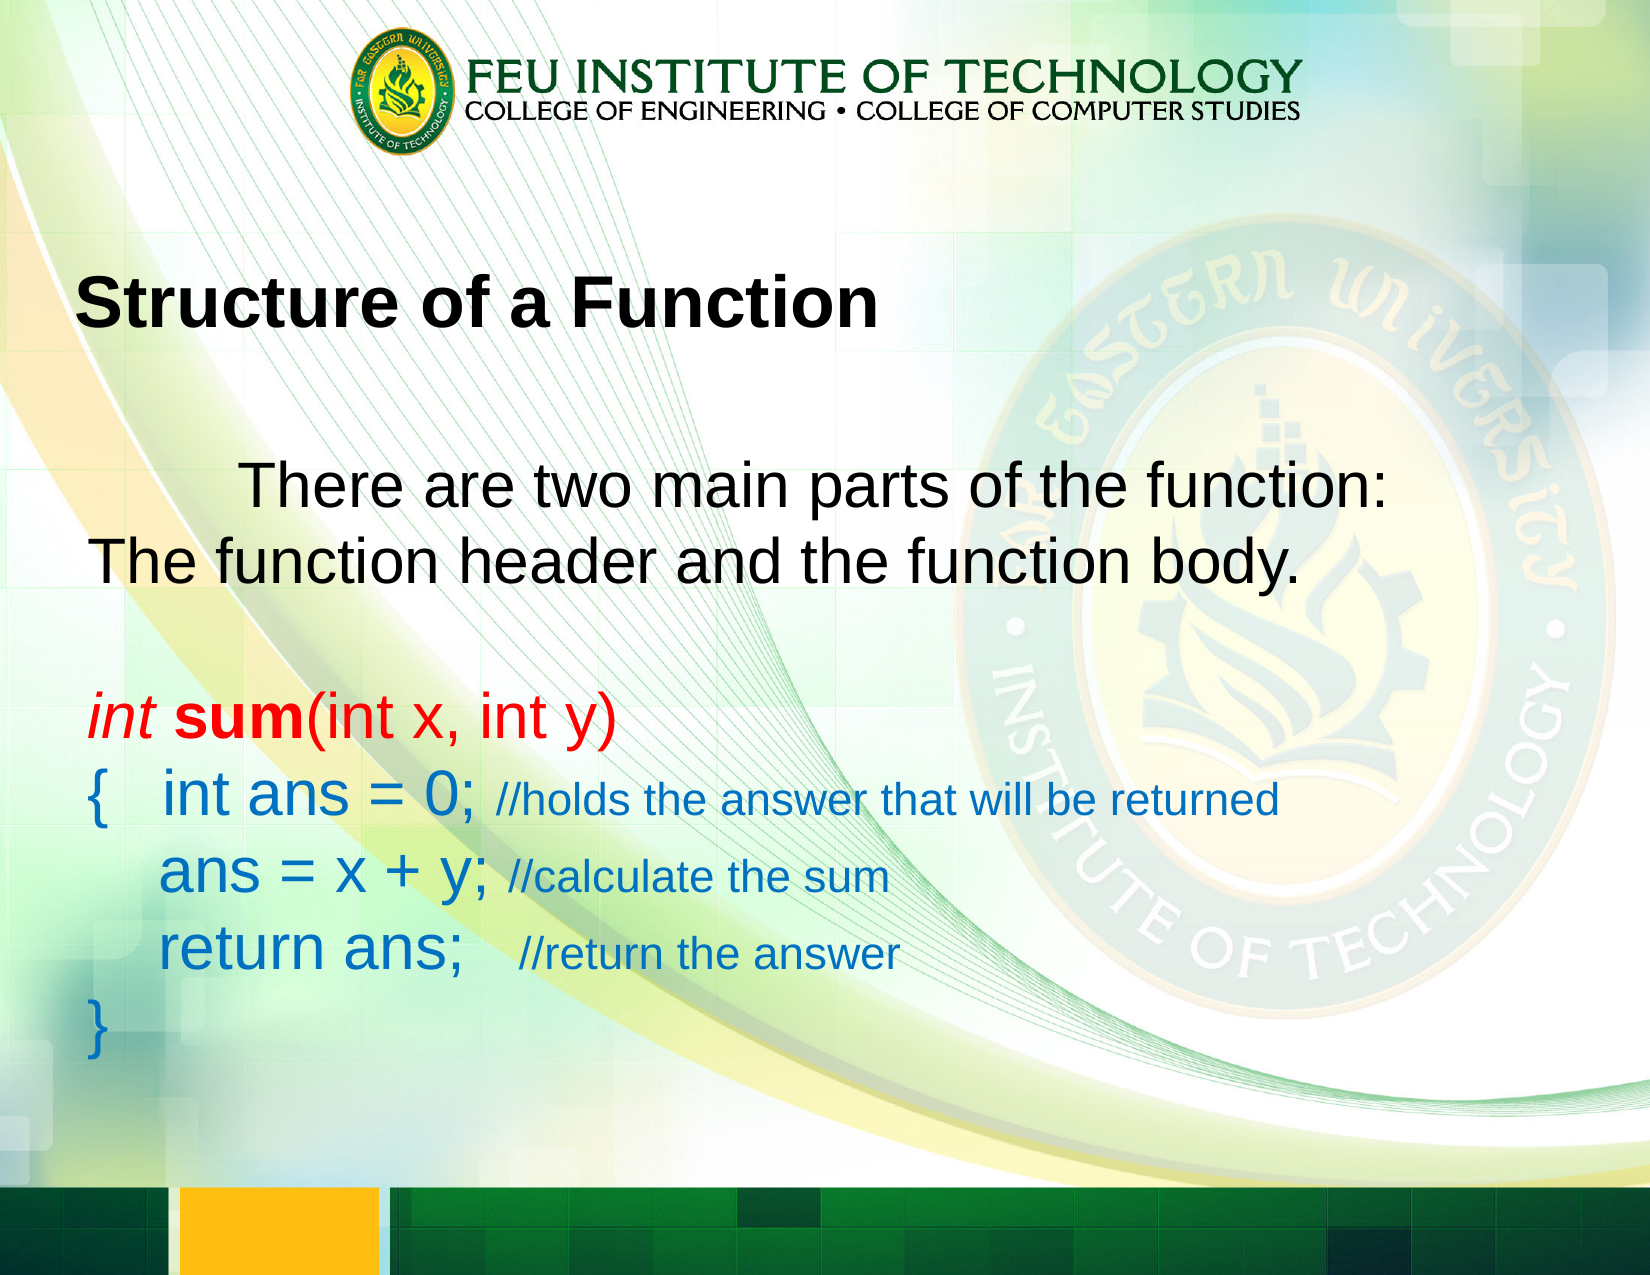

Structure of a Function

	There are two main parts of the function: The function header and the function body.

int sum(int x, int y)
{   int ans = 0; //holds the answer that will be returned
    ans = x + y; //calculate the sum
    return ans;   //return the answer
}